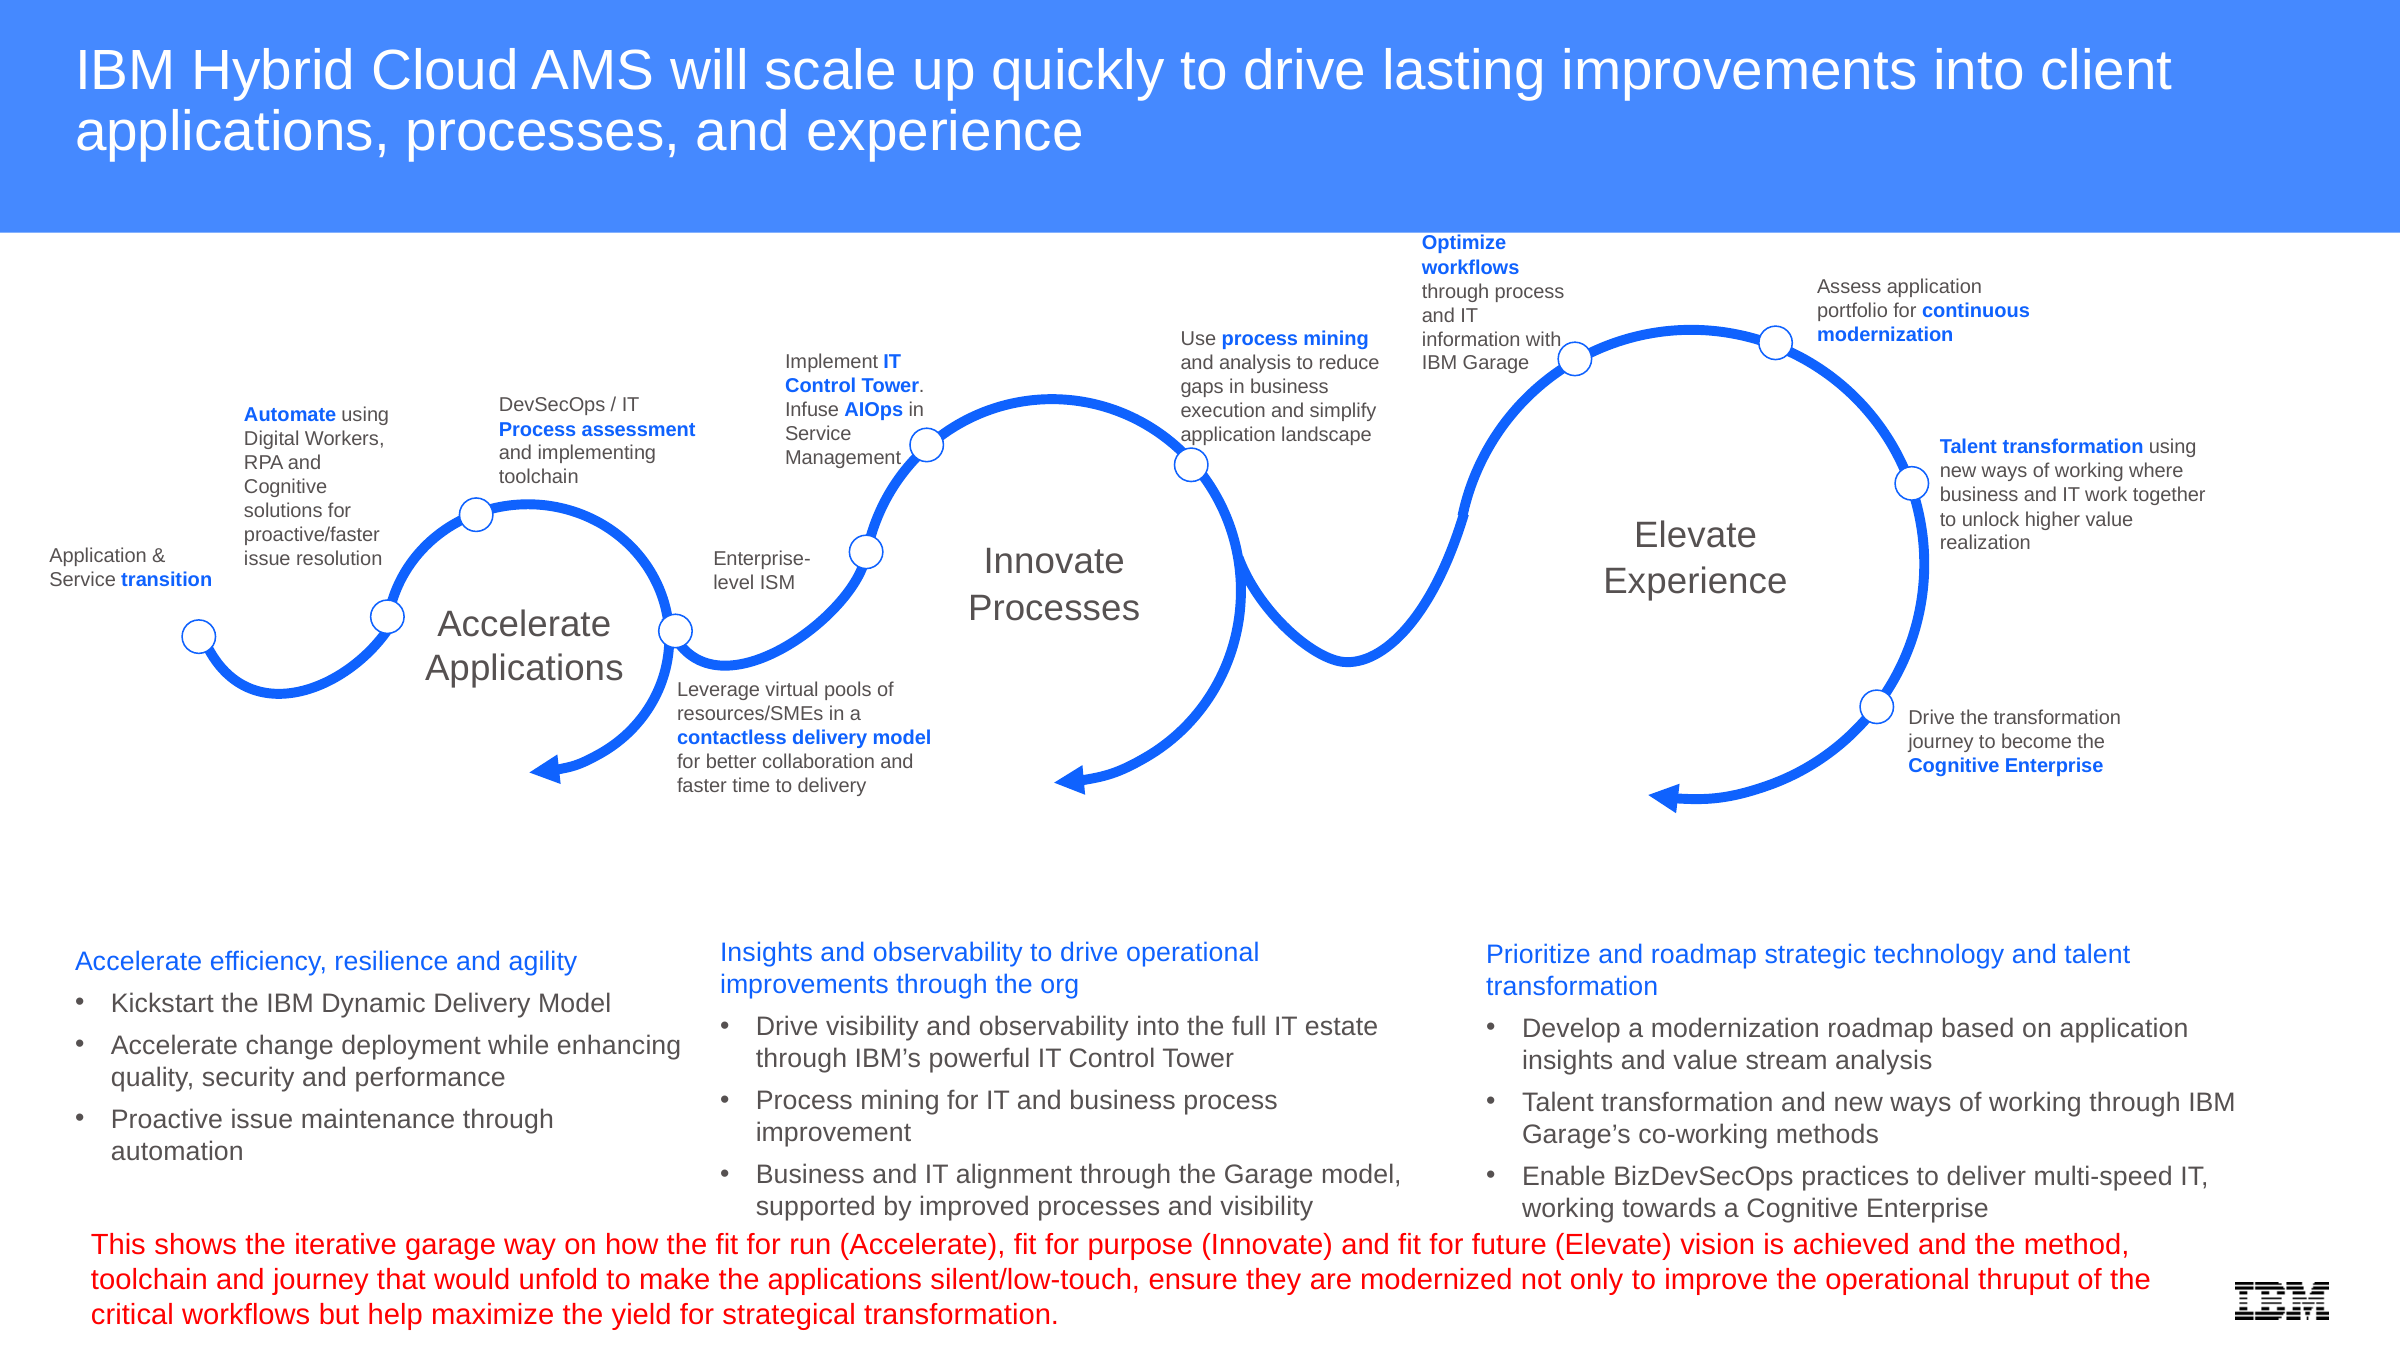

# IBM Hybrid Cloud AMS will scale up quickly to drive lasting improvements into client applications, processes, and experience
Optimize workflows through process and IT information with IBM Garage
Assess application portfolio for continuous modernization
Use process mining and analysis to reduce gaps in business execution and simplify application landscape

Implement IT Control Tower. Infuse AIOps in Service Management

DevSecOps / IT Process assessment and implementing toolchain
Automate using Digital Workers, RPA and Cognitive solutions for proactive/faster issue resolution

Talent transformation using new ways of working where business and IT work together to unlock higher value realization

Elevate Experience

Innovate Processes

Application & Service transition

Enterprise-level ISM
Accelerate Applications

Leverage virtual pools of resources/SMEs in a contactless delivery model for better collaboration and faster time to delivery

Drive the transformation journey to become the Cognitive Enterprise
Insights and observability to drive operational improvements through the org
Drive visibility and observability into the full IT estate through IBM’s powerful IT Control Tower
Process mining for IT and business process improvement
Business and IT alignment through the Garage model, supported by improved processes and visibility

Prioritize and roadmap strategic technology and talent transformation
Develop a modernization roadmap based on application insights and value stream analysis
Talent transformation and new ways of working through IBM Garage’s co-working methods
Enable BizDevSecOps practices to deliver multi-speed IT, working towards a Cognitive Enterprise

Accelerate efficiency, resilience and agility
Kickstart the IBM Dynamic Delivery Model
Accelerate change deployment while enhancing quality, security and performance
Proactive issue maintenance through automation
This shows the iterative garage way on how the fit for run (Accelerate), fit for purpose (Innovate) and fit for future (Elevate) vision is achieved and the method,
toolchain and journey that would unfold to make the applications silent/low-touch, ensure they are modernized not only to improve the operational thruput of the
critical workflows but help maximize the yield for strategical transformation.